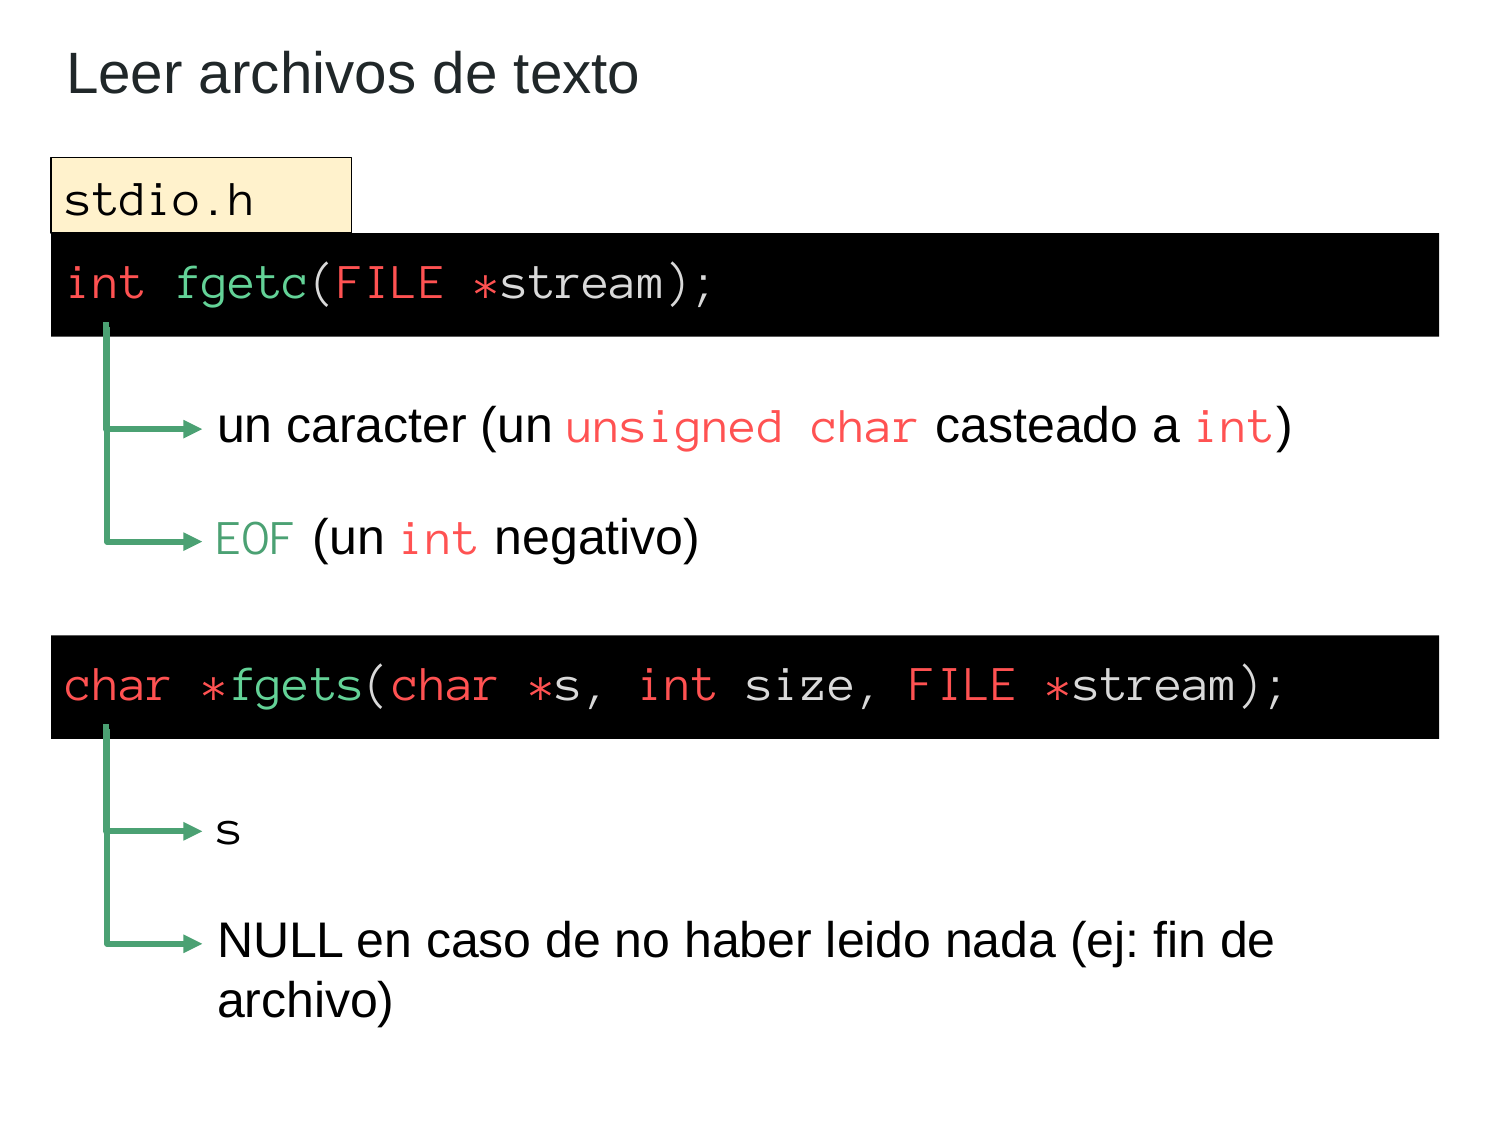

Leer archivos de texto
stdio.h
int fgetc(FILE *stream);
un caracter (un unsigned char casteado a int)
EOF (un int negativo)
char *fgets(char *s, int size, FILE *stream);
s
NULL en caso de no haber leido nada (ej: fin de archivo)